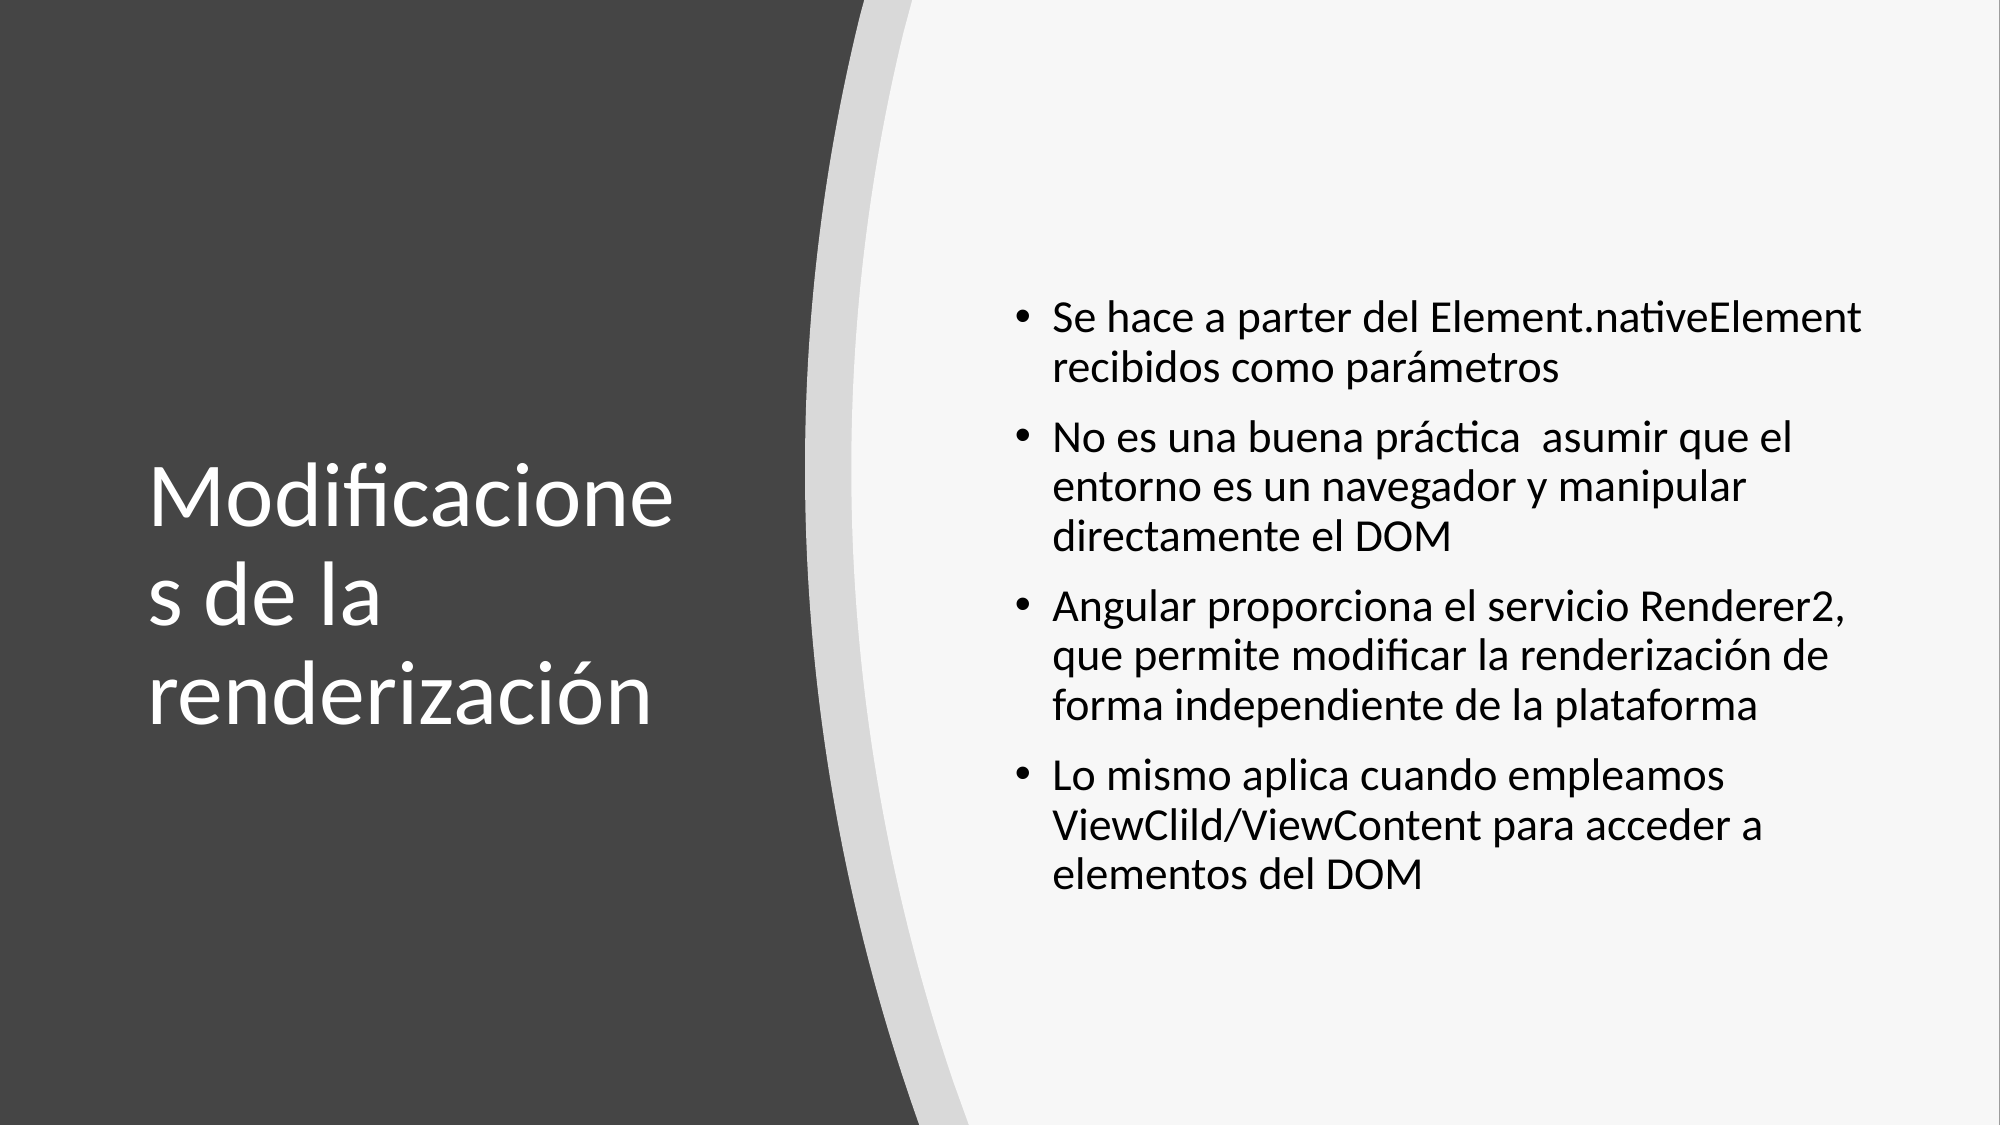

Se hace a parter del Element.nativeElement recibidos como parámetros
No es una buena práctica  asumir que el entorno es un navegador y manipular directamente el DOM
Angular proporciona el servicio Renderer2, que permite modificar la renderización de forma independiente de la plataforma
Lo mismo aplica cuando empleamos ViewClild/ViewContent para acceder a elementos del DOM
# Modificaciones de la renderización